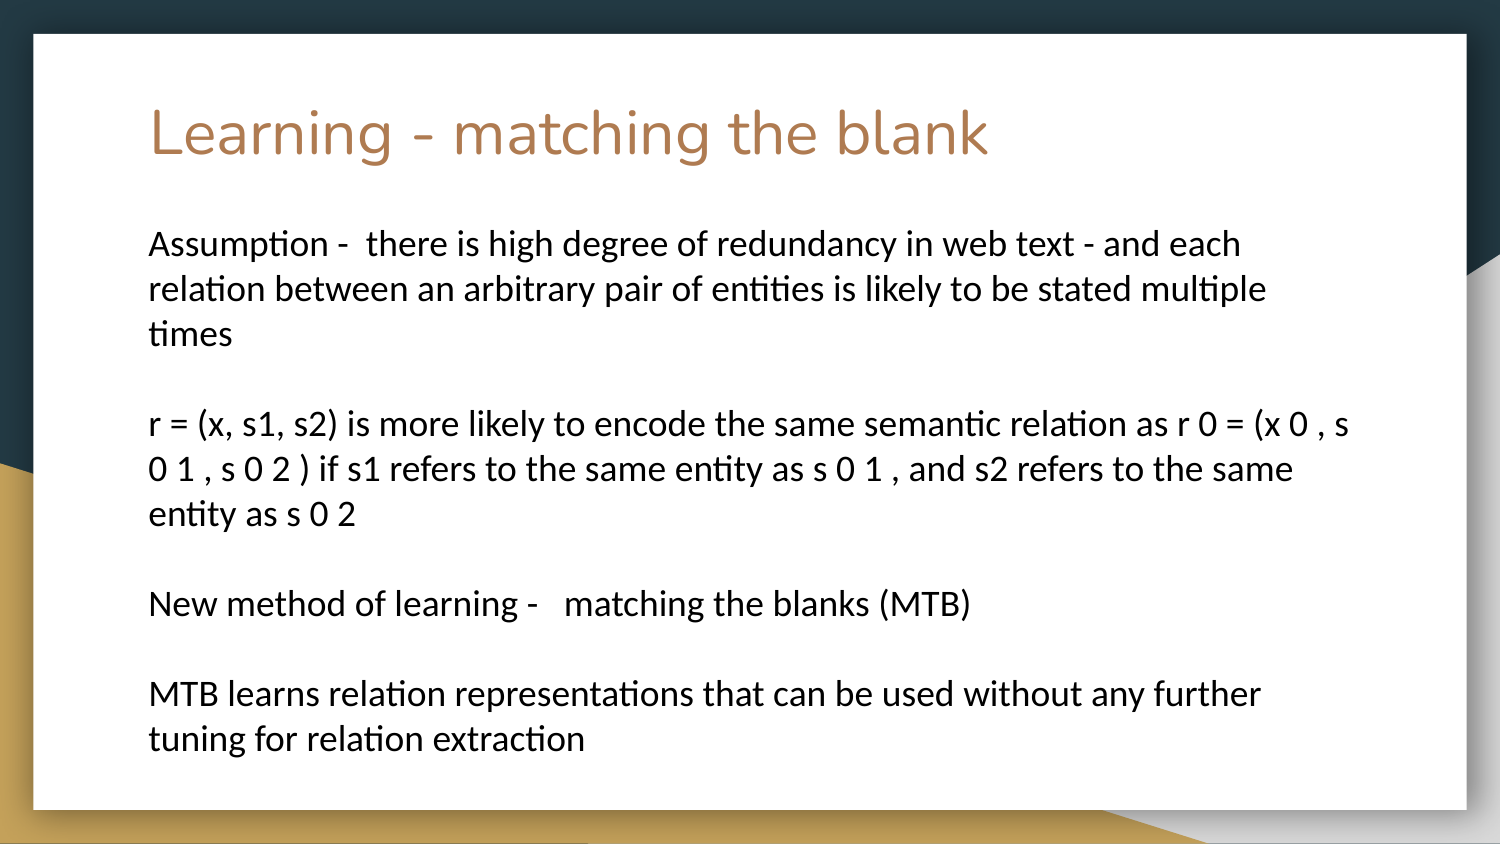

# Learning - matching the blank
Assumption -  there is high degree of redundancy in web text - and each relation between an arbitrary pair of entities is likely to be stated multiple times

r = (x, s1, s2) is more likely to encode the same semantic relation as r 0 = (x 0 , s 0 1 , s 0 2 ) if s1 refers to the same entity as s 0 1 , and s2 refers to the same entity as s 0 2

New method of learning -   matching the blanks (MTB)

MTB learns relation representations that can be used without any further tuning for relation extraction